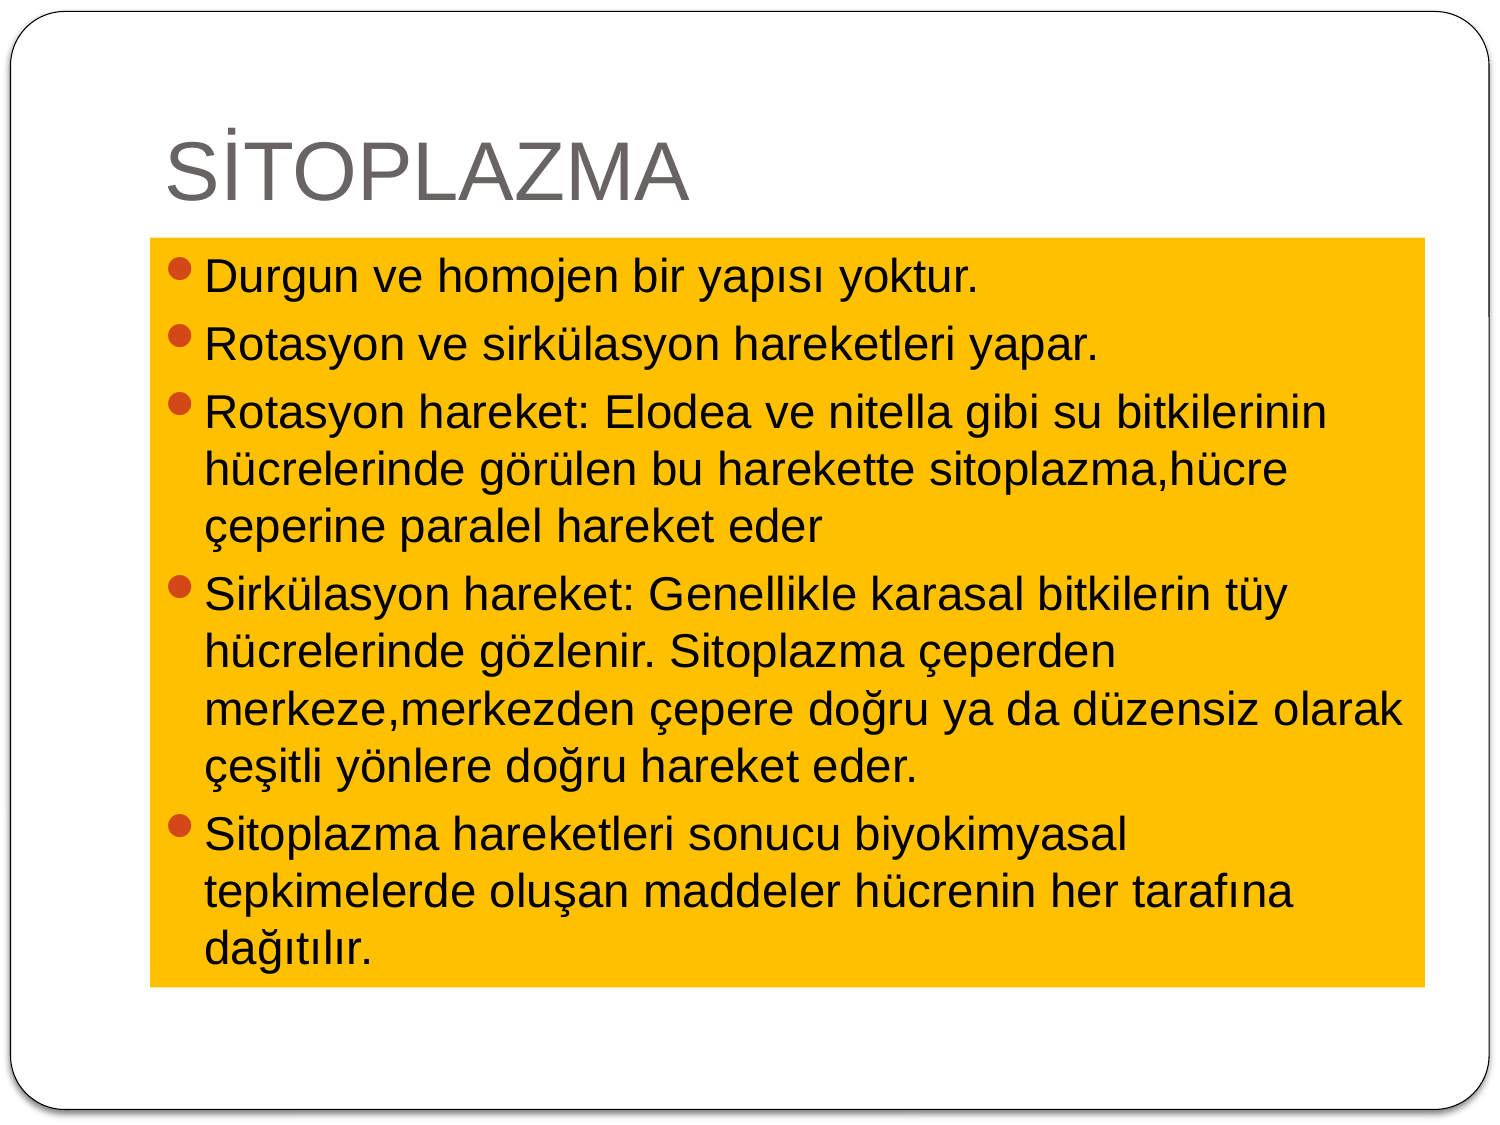

# SİTOPLAZMA
Durgun ve homojen bir yapısı yoktur.
Rotasyon ve sirkülasyon hareketleri yapar.
Rotasyon hareket: Elodea ve nitella gibi su bitkilerinin hücrelerinde görülen bu harekette sitoplazma,hücre çeperine paralel hareket eder
Sirkülasyon hareket: Genellikle karasal bitkilerin tüy hücrelerinde gözlenir. Sitoplazma çeperden merkeze,merkezden çepere doğru ya da düzensiz olarak çeşitli yönlere doğru hareket eder.
Sitoplazma hareketleri sonucu biyokimyasal tepkimelerde oluşan maddeler hücrenin her tarafına dağıtılır.